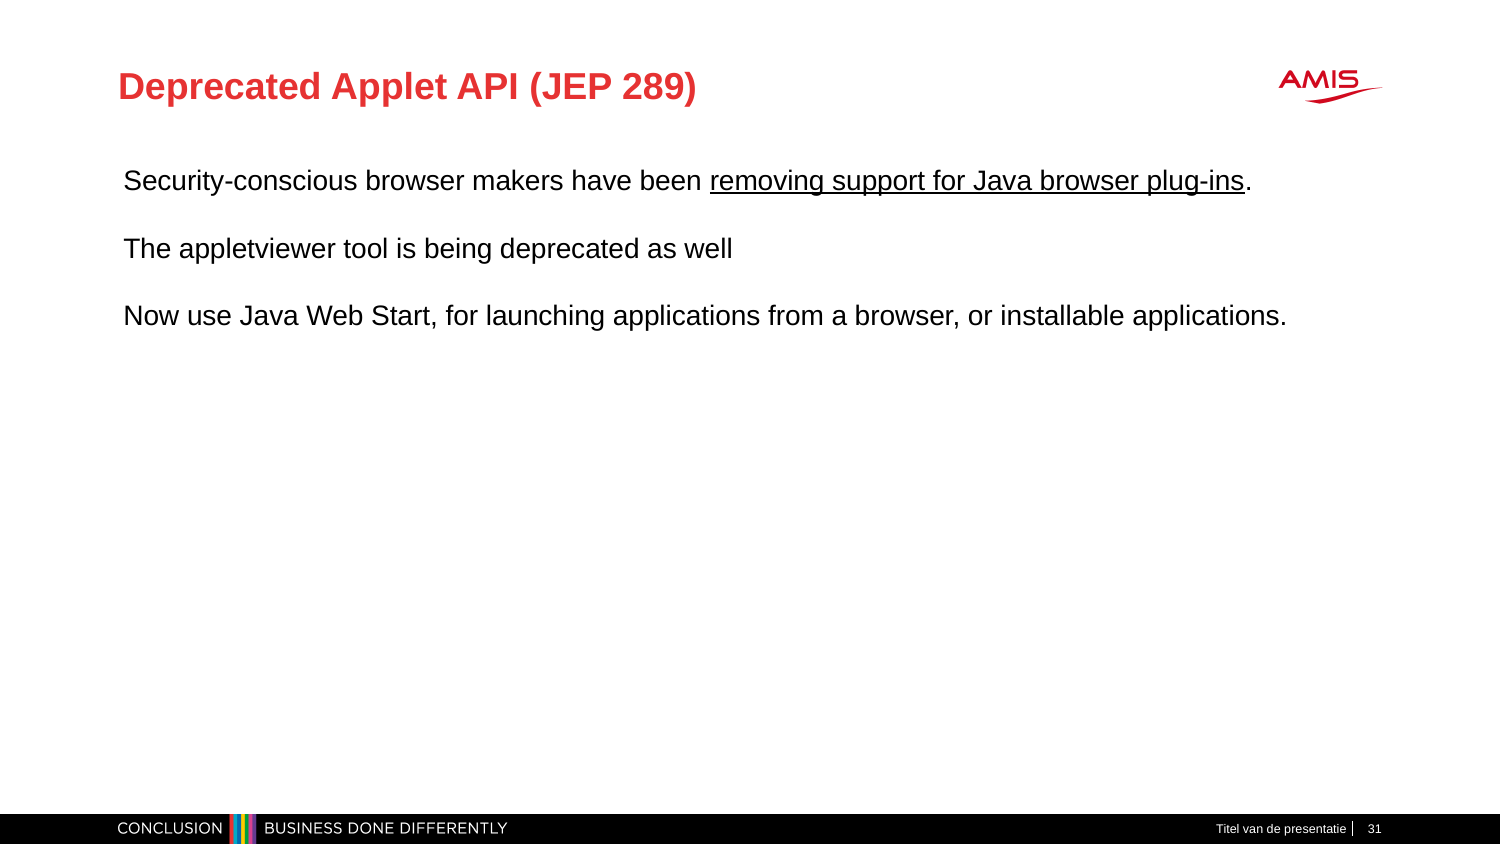

# Deprecated Applet API (JEP 289)
Security-conscious browser makers have been removing support for Java browser plug-ins.

The appletviewer tool is being deprecated as well

Now use Java Web Start, for launching applications from a browser, or installable applications.

Titel van de presentatie
31